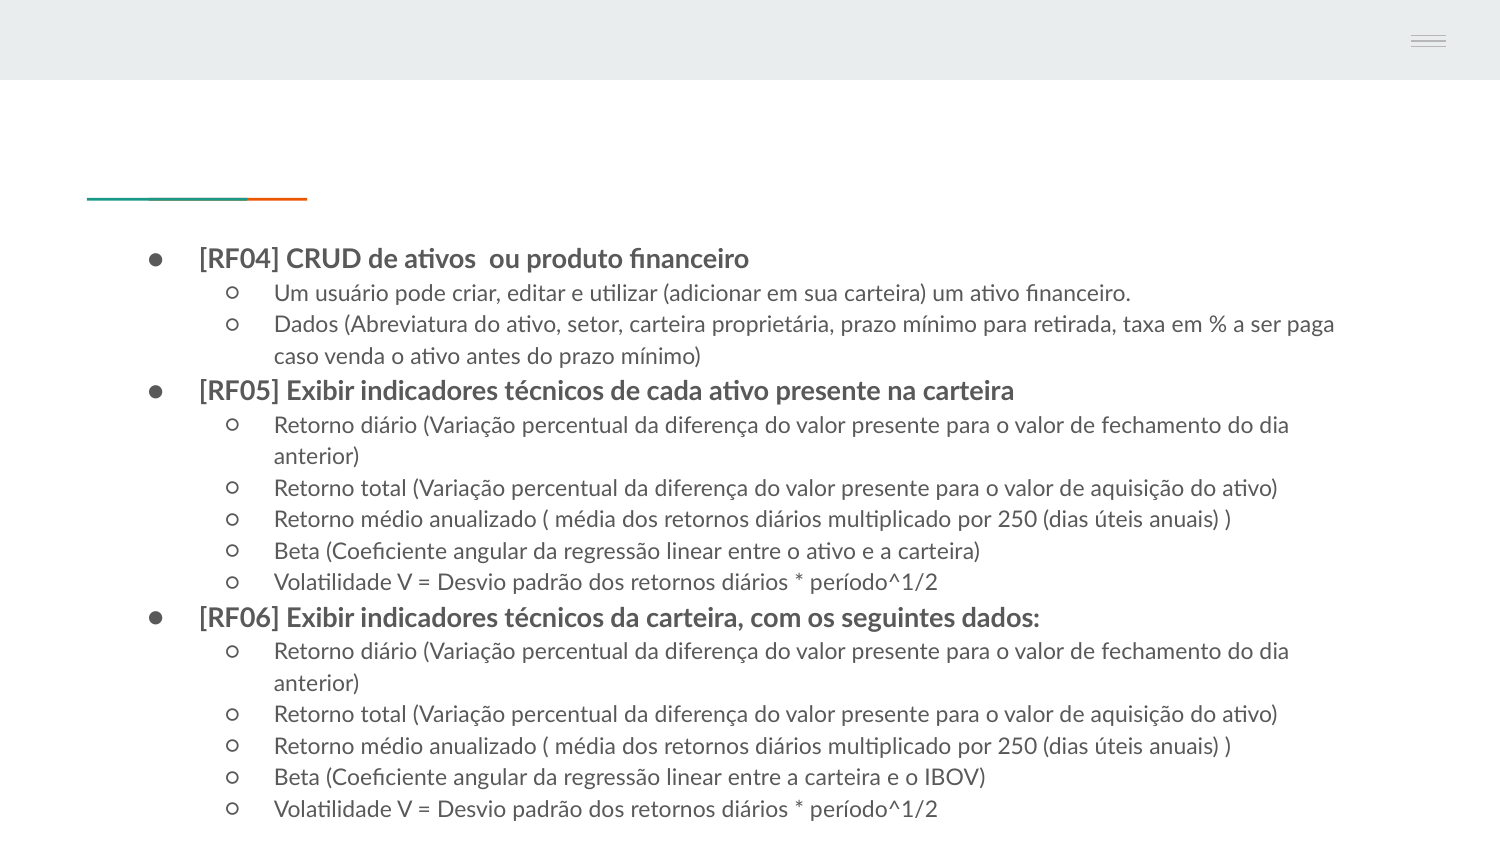

[RF04] CRUD de ativos  ou produto financeiro
Um usuário pode criar, editar e utilizar (adicionar em sua carteira) um ativo financeiro.
Dados (Abreviatura do ativo, setor, carteira proprietária, prazo mínimo para retirada, taxa em % a ser paga caso venda o ativo antes do prazo mínimo)
[RF05] Exibir indicadores técnicos de cada ativo presente na carteira
Retorno diário (Variação percentual da diferença do valor presente para o valor de fechamento do dia anterior)
Retorno total (Variação percentual da diferença do valor presente para o valor de aquisição do ativo)
Retorno médio anualizado ( média dos retornos diários multiplicado por 250 (dias úteis anuais) )
Beta (Coeficiente angular da regressão linear entre o ativo e a carteira)
Volatilidade V = Desvio padrão dos retornos diários * período^1/2
[RF06] Exibir indicadores técnicos da carteira, com os seguintes dados:
Retorno diário (Variação percentual da diferença do valor presente para o valor de fechamento do dia anterior)
Retorno total (Variação percentual da diferença do valor presente para o valor de aquisição do ativo)
Retorno médio anualizado ( média dos retornos diários multiplicado por 250 (dias úteis anuais) )
Beta (Coeficiente angular da regressão linear entre a carteira e o IBOV)
Volatilidade V = Desvio padrão dos retornos diários * período^1/2